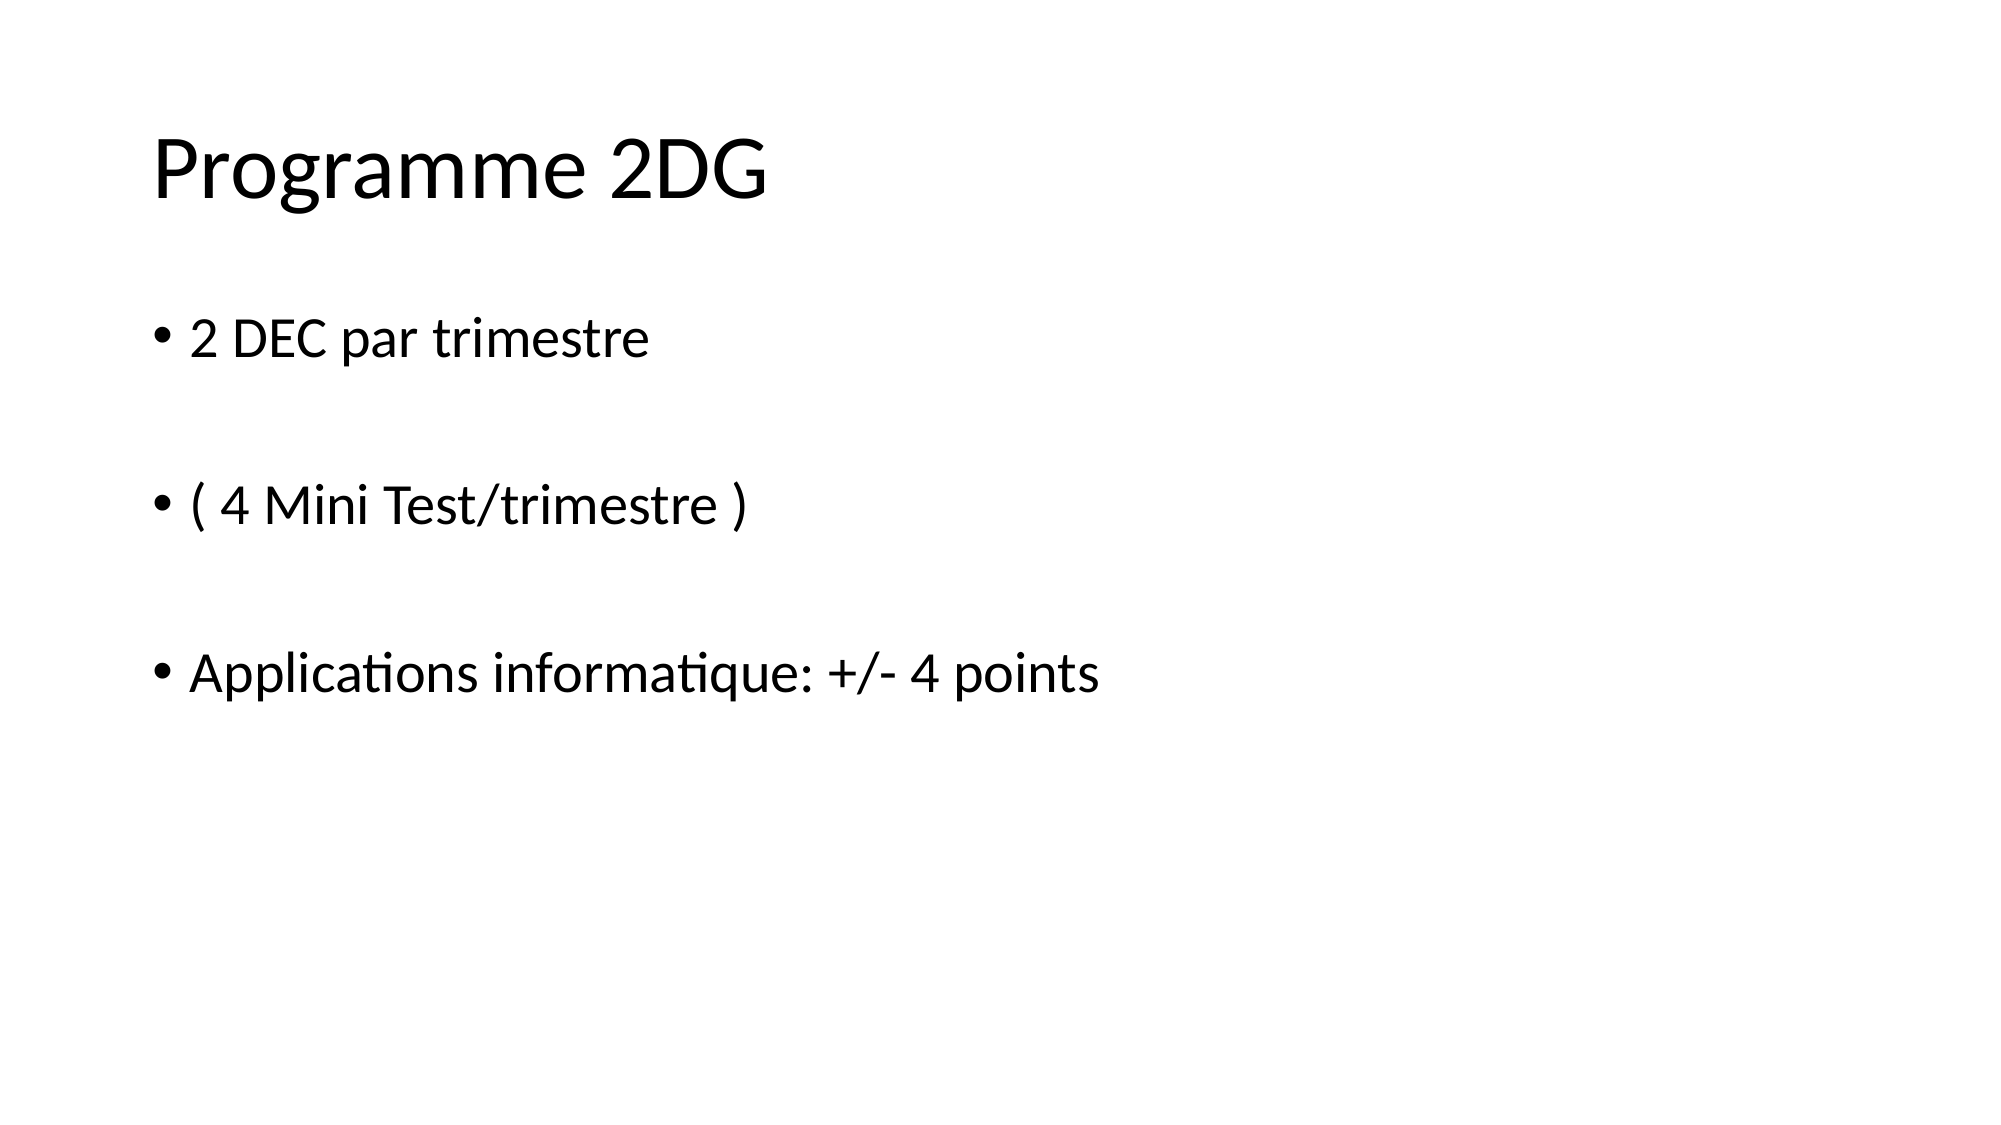

# Programme 2DG
2 DEC par trimestre

( 4 Mini Test/trimestre )

Applications informatique: +/- 4 points